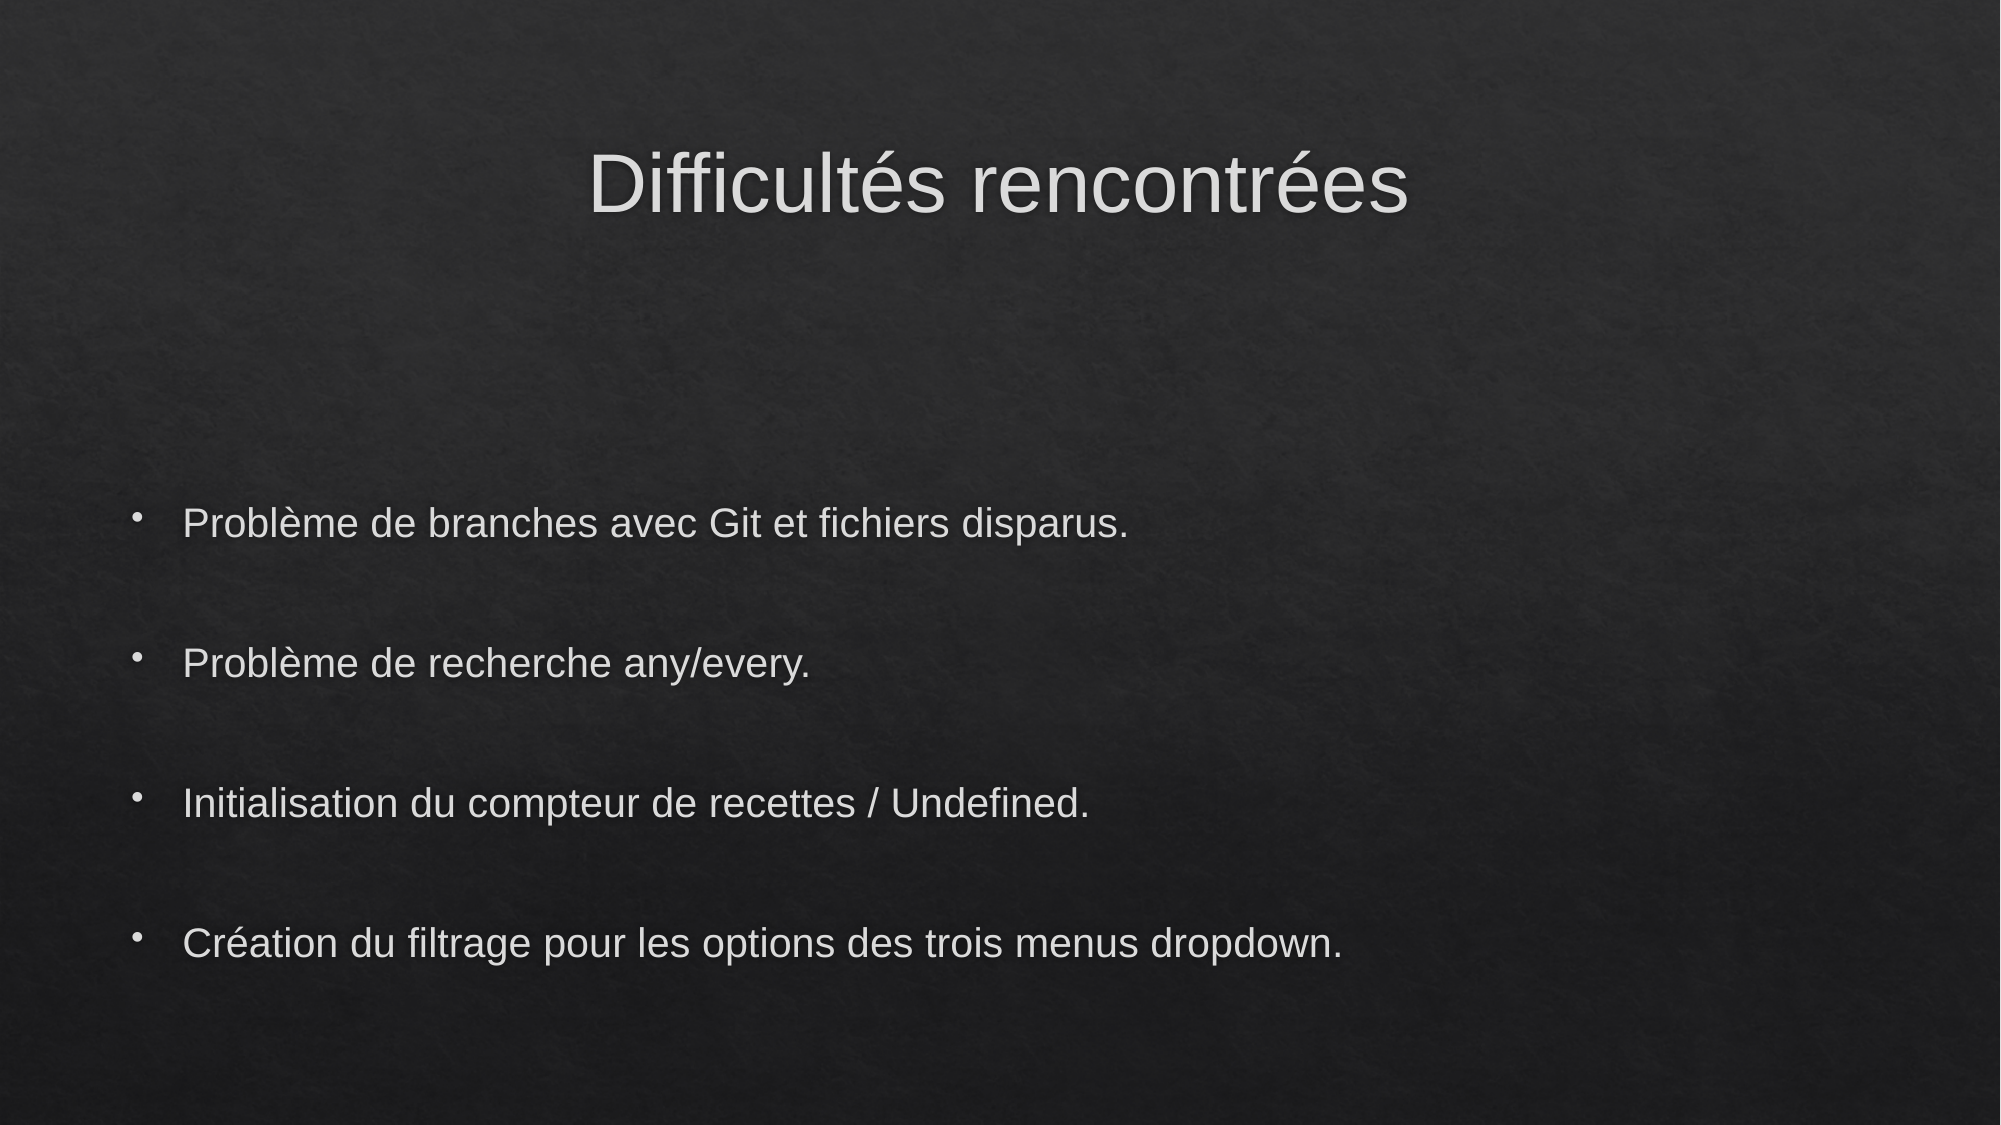

# Difficultés rencontrées
Problème de branches avec Git et fichiers disparus.

Problème de recherche any/every.

Initialisation du compteur de recettes / Undefined.

Création du filtrage pour les options des trois menus dropdown.